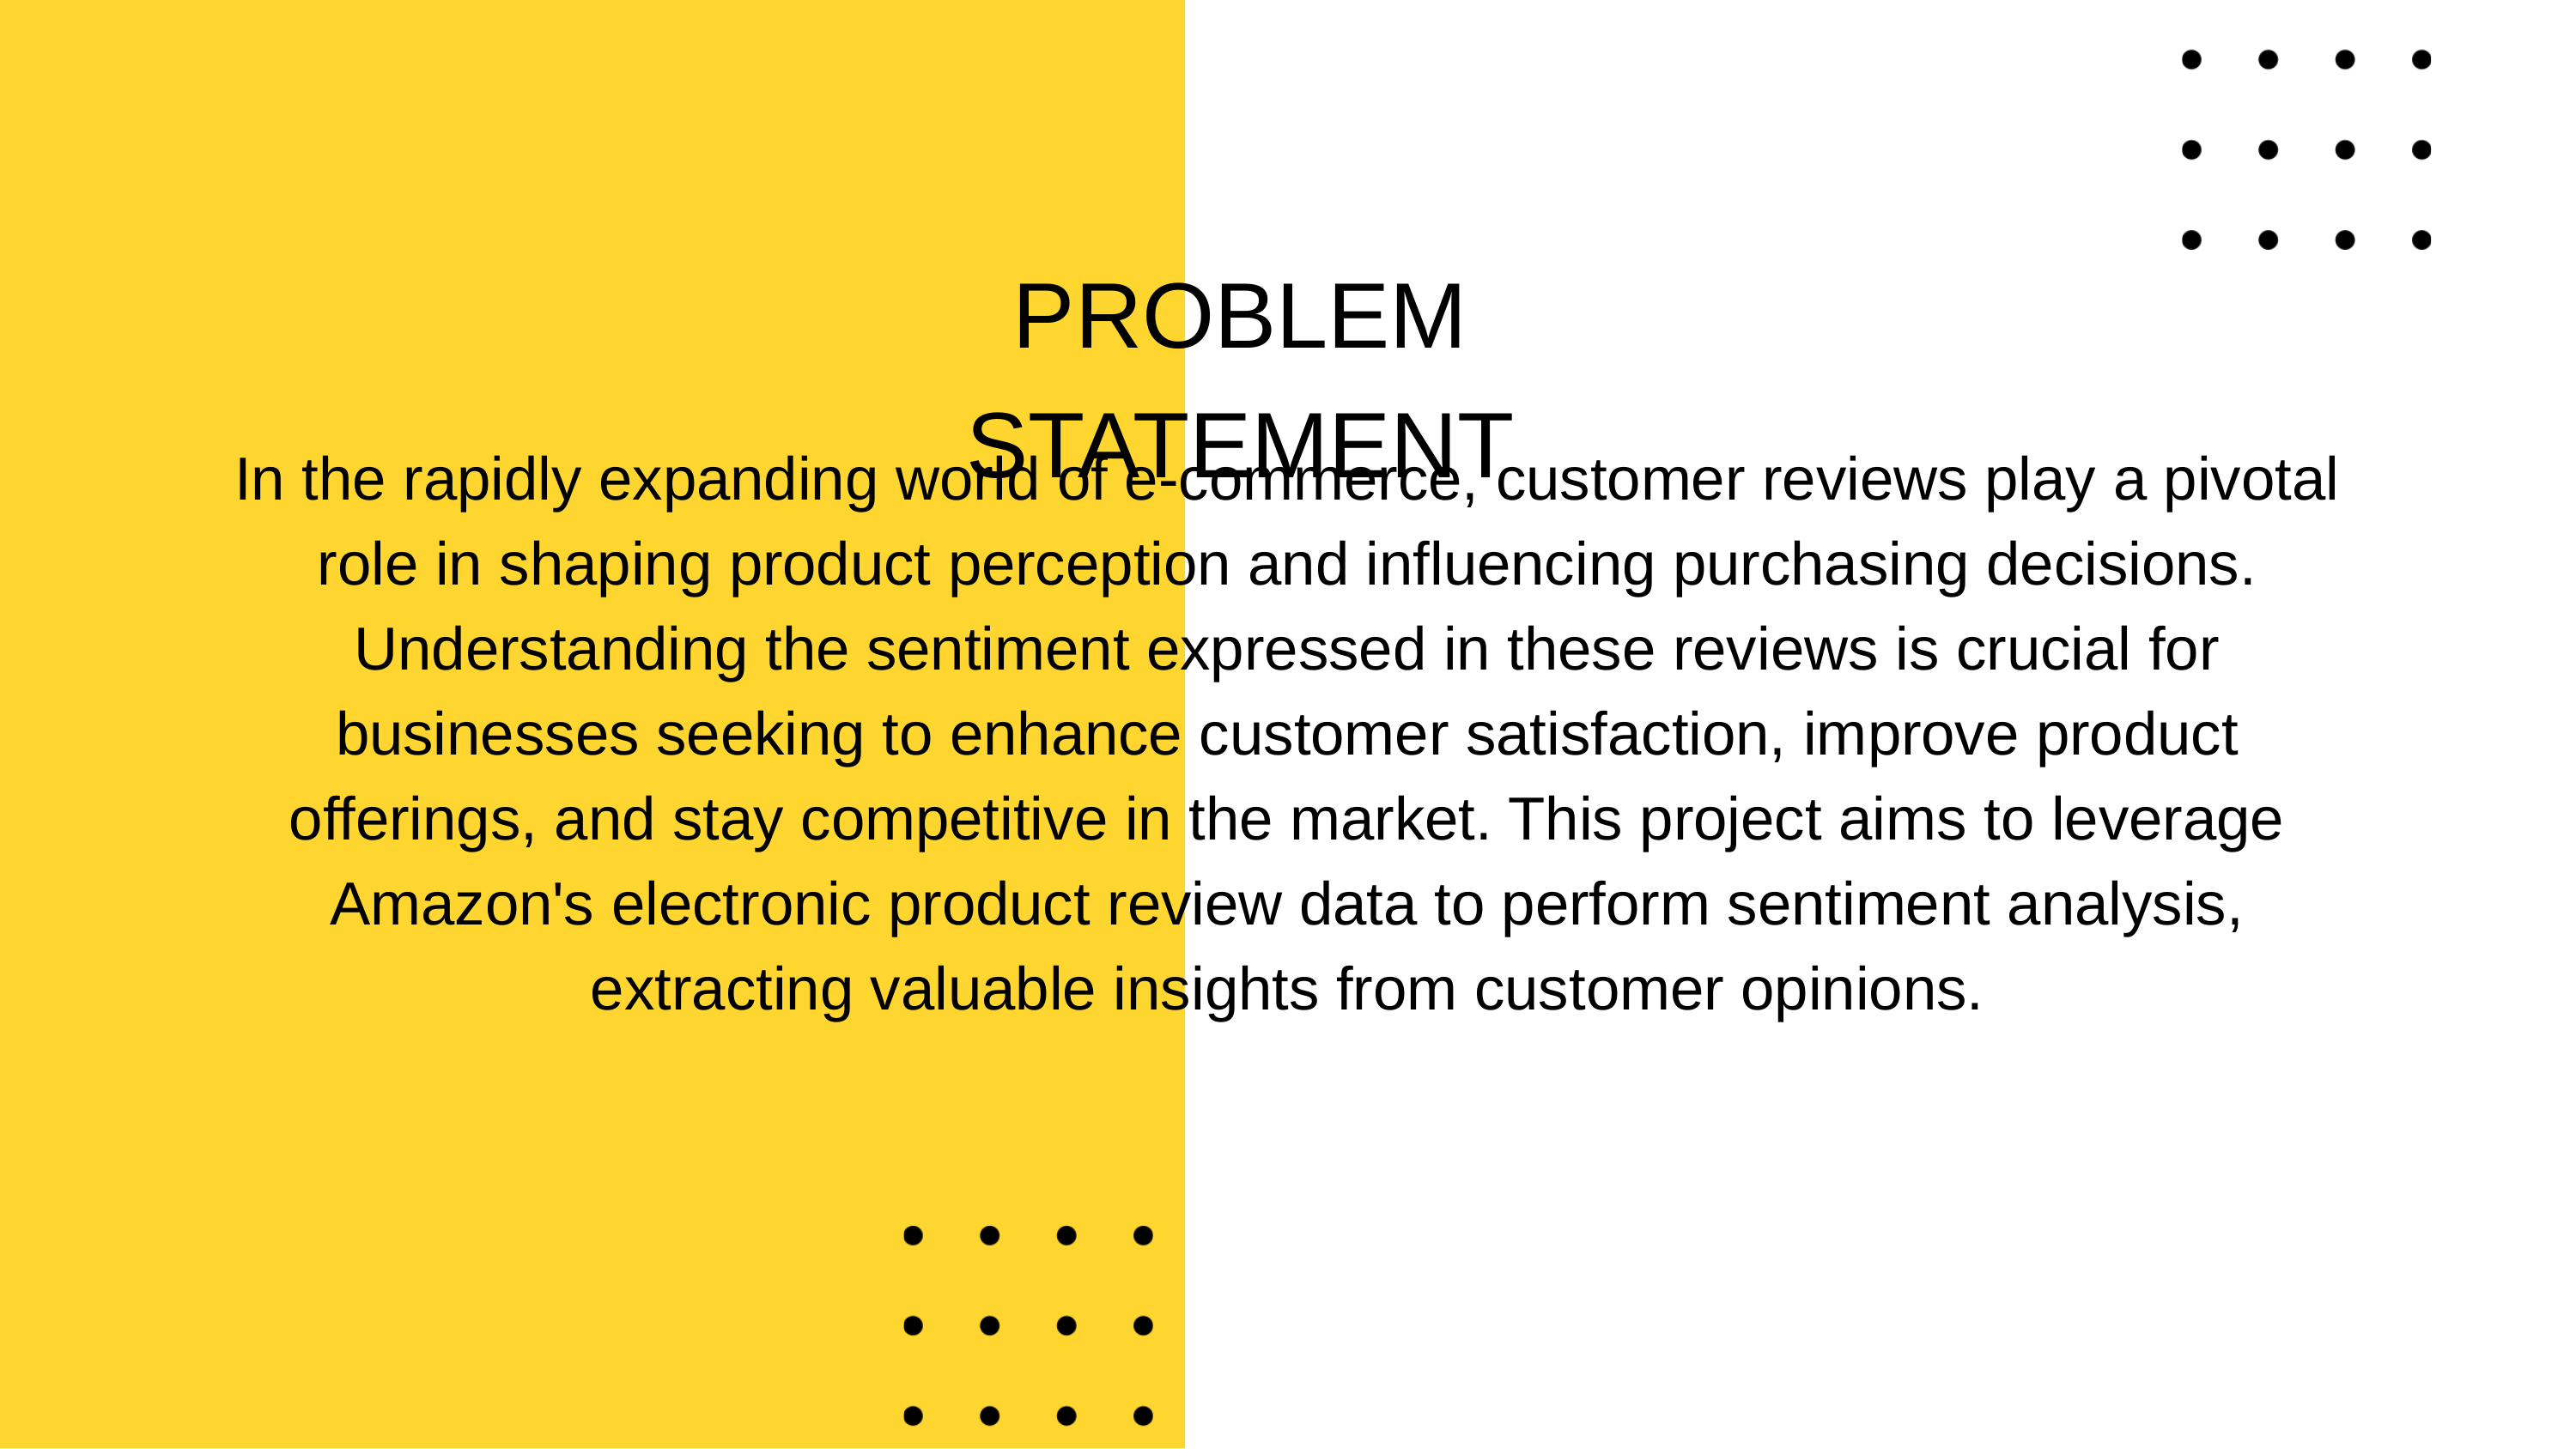

PROBLEM STATEMENT
In the rapidly expanding world of e-commerce, customer reviews play a pivotal role in shaping product perception and influencing purchasing decisions. Understanding the sentiment expressed in these reviews is crucial for businesses seeking to enhance customer satisfaction, improve product offerings, and stay competitive in the market. This project aims to leverage Amazon's electronic product review data to perform sentiment analysis, extracting valuable insights from customer opinions.